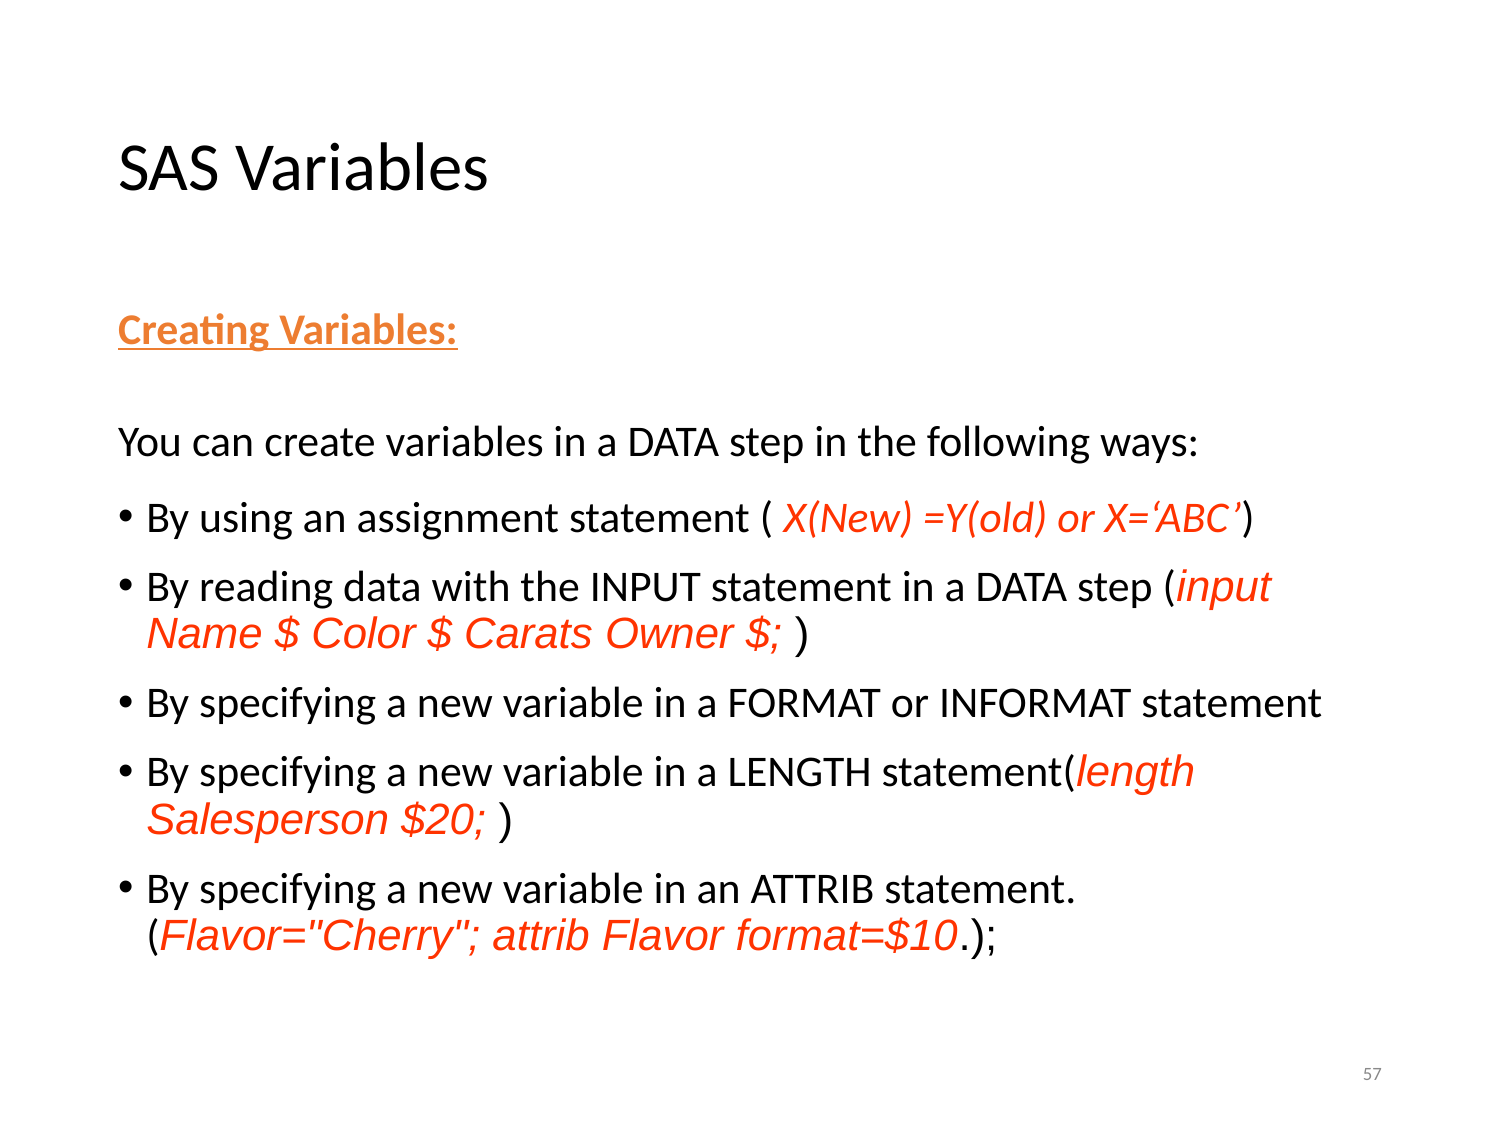

# SAS Variables
Creating Variables:
You can create variables in a DATA step in the following ways:
By using an assignment statement ( X(New) =Y(old) or X=‘ABC’)
By reading data with the INPUT statement in a DATA step (input Name $ Color $ Carats Owner $; )
By specifying a new variable in a FORMAT or INFORMAT statement
By specifying a new variable in a LENGTH statement(length Salesperson $20; )
By specifying a new variable in an ATTRIB statement.(Flavor="Cherry"; attrib Flavor format=$10.);

57